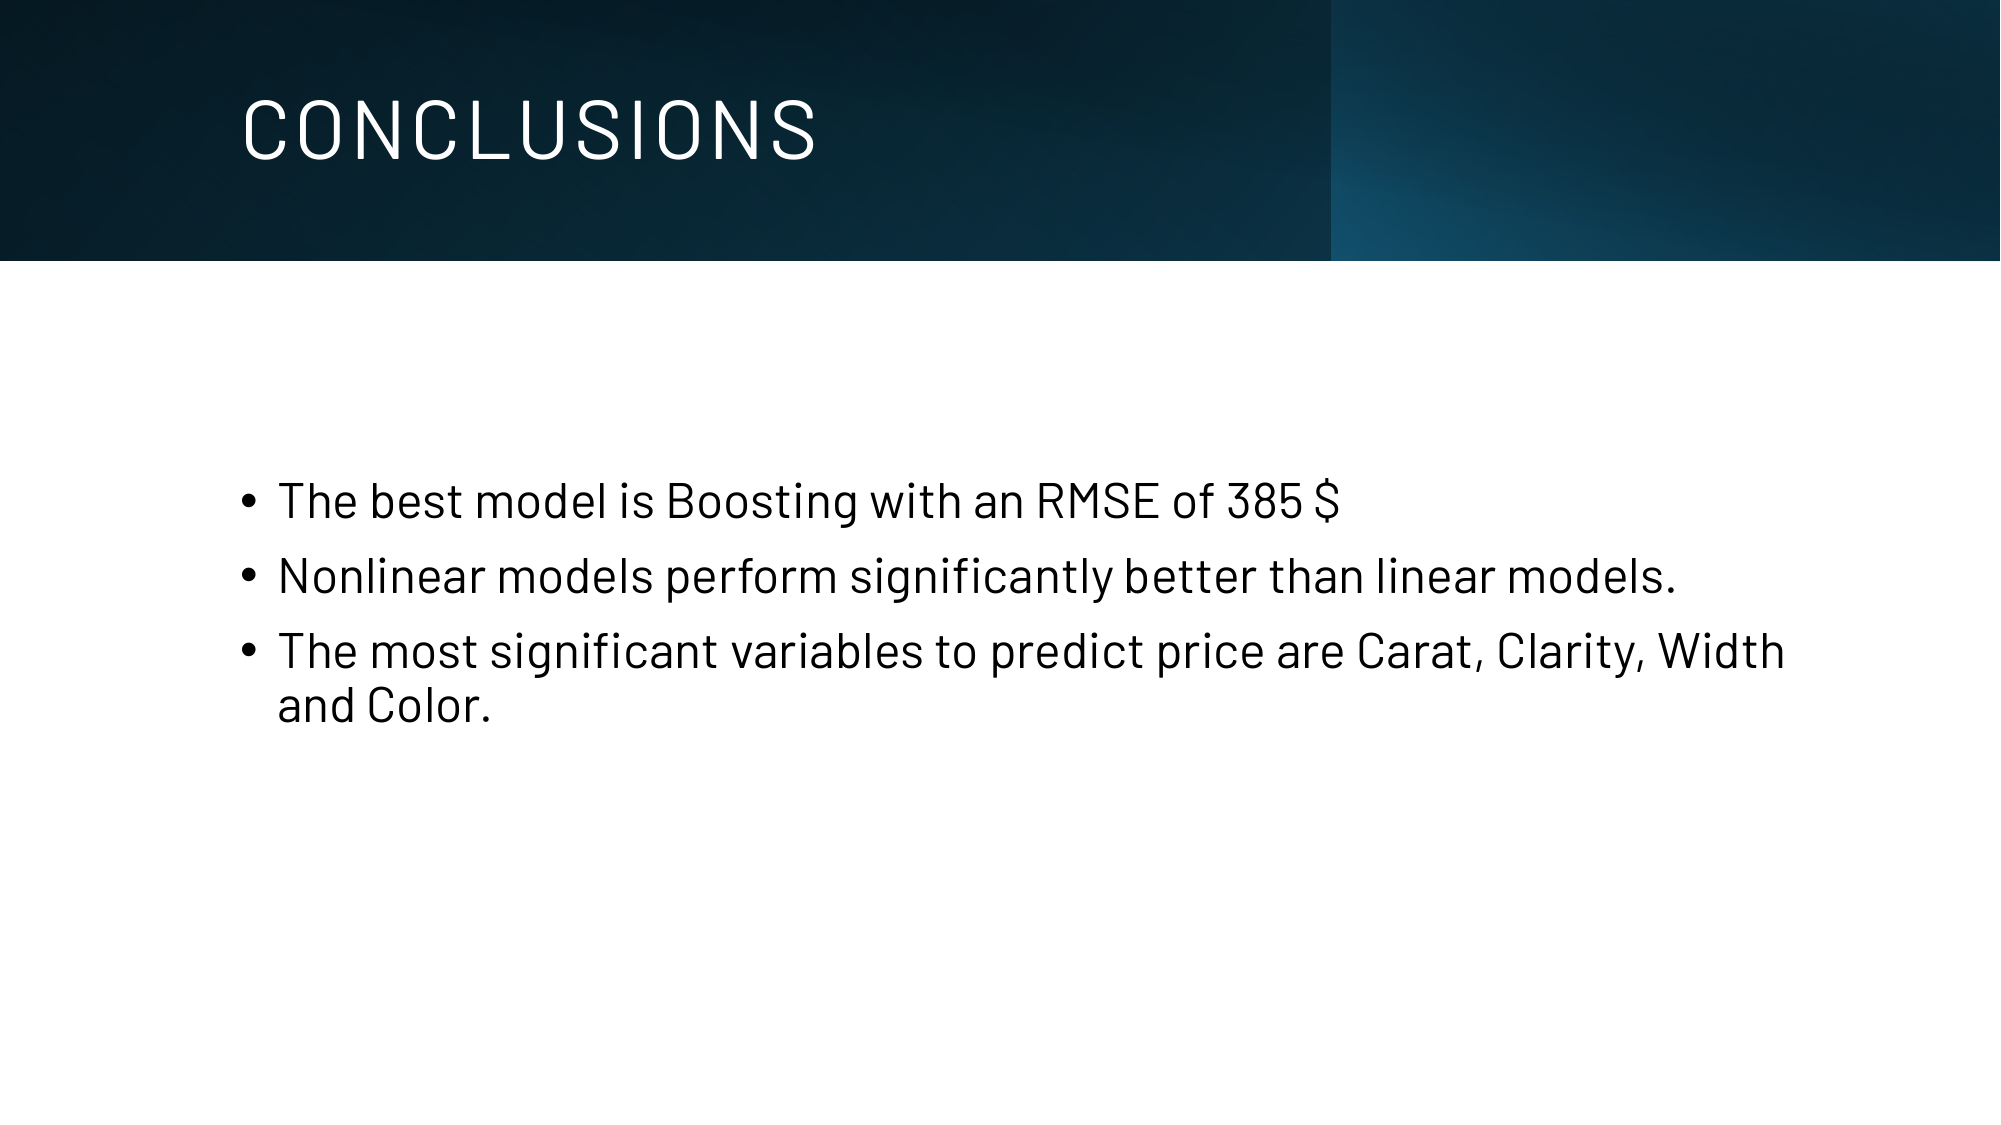

# conclusions
The best model is Boosting with an RMSE of 385 $
Nonlinear models perform significantly better than linear models.
The most significant variables to predict price are Carat, Clarity, Width and Color.